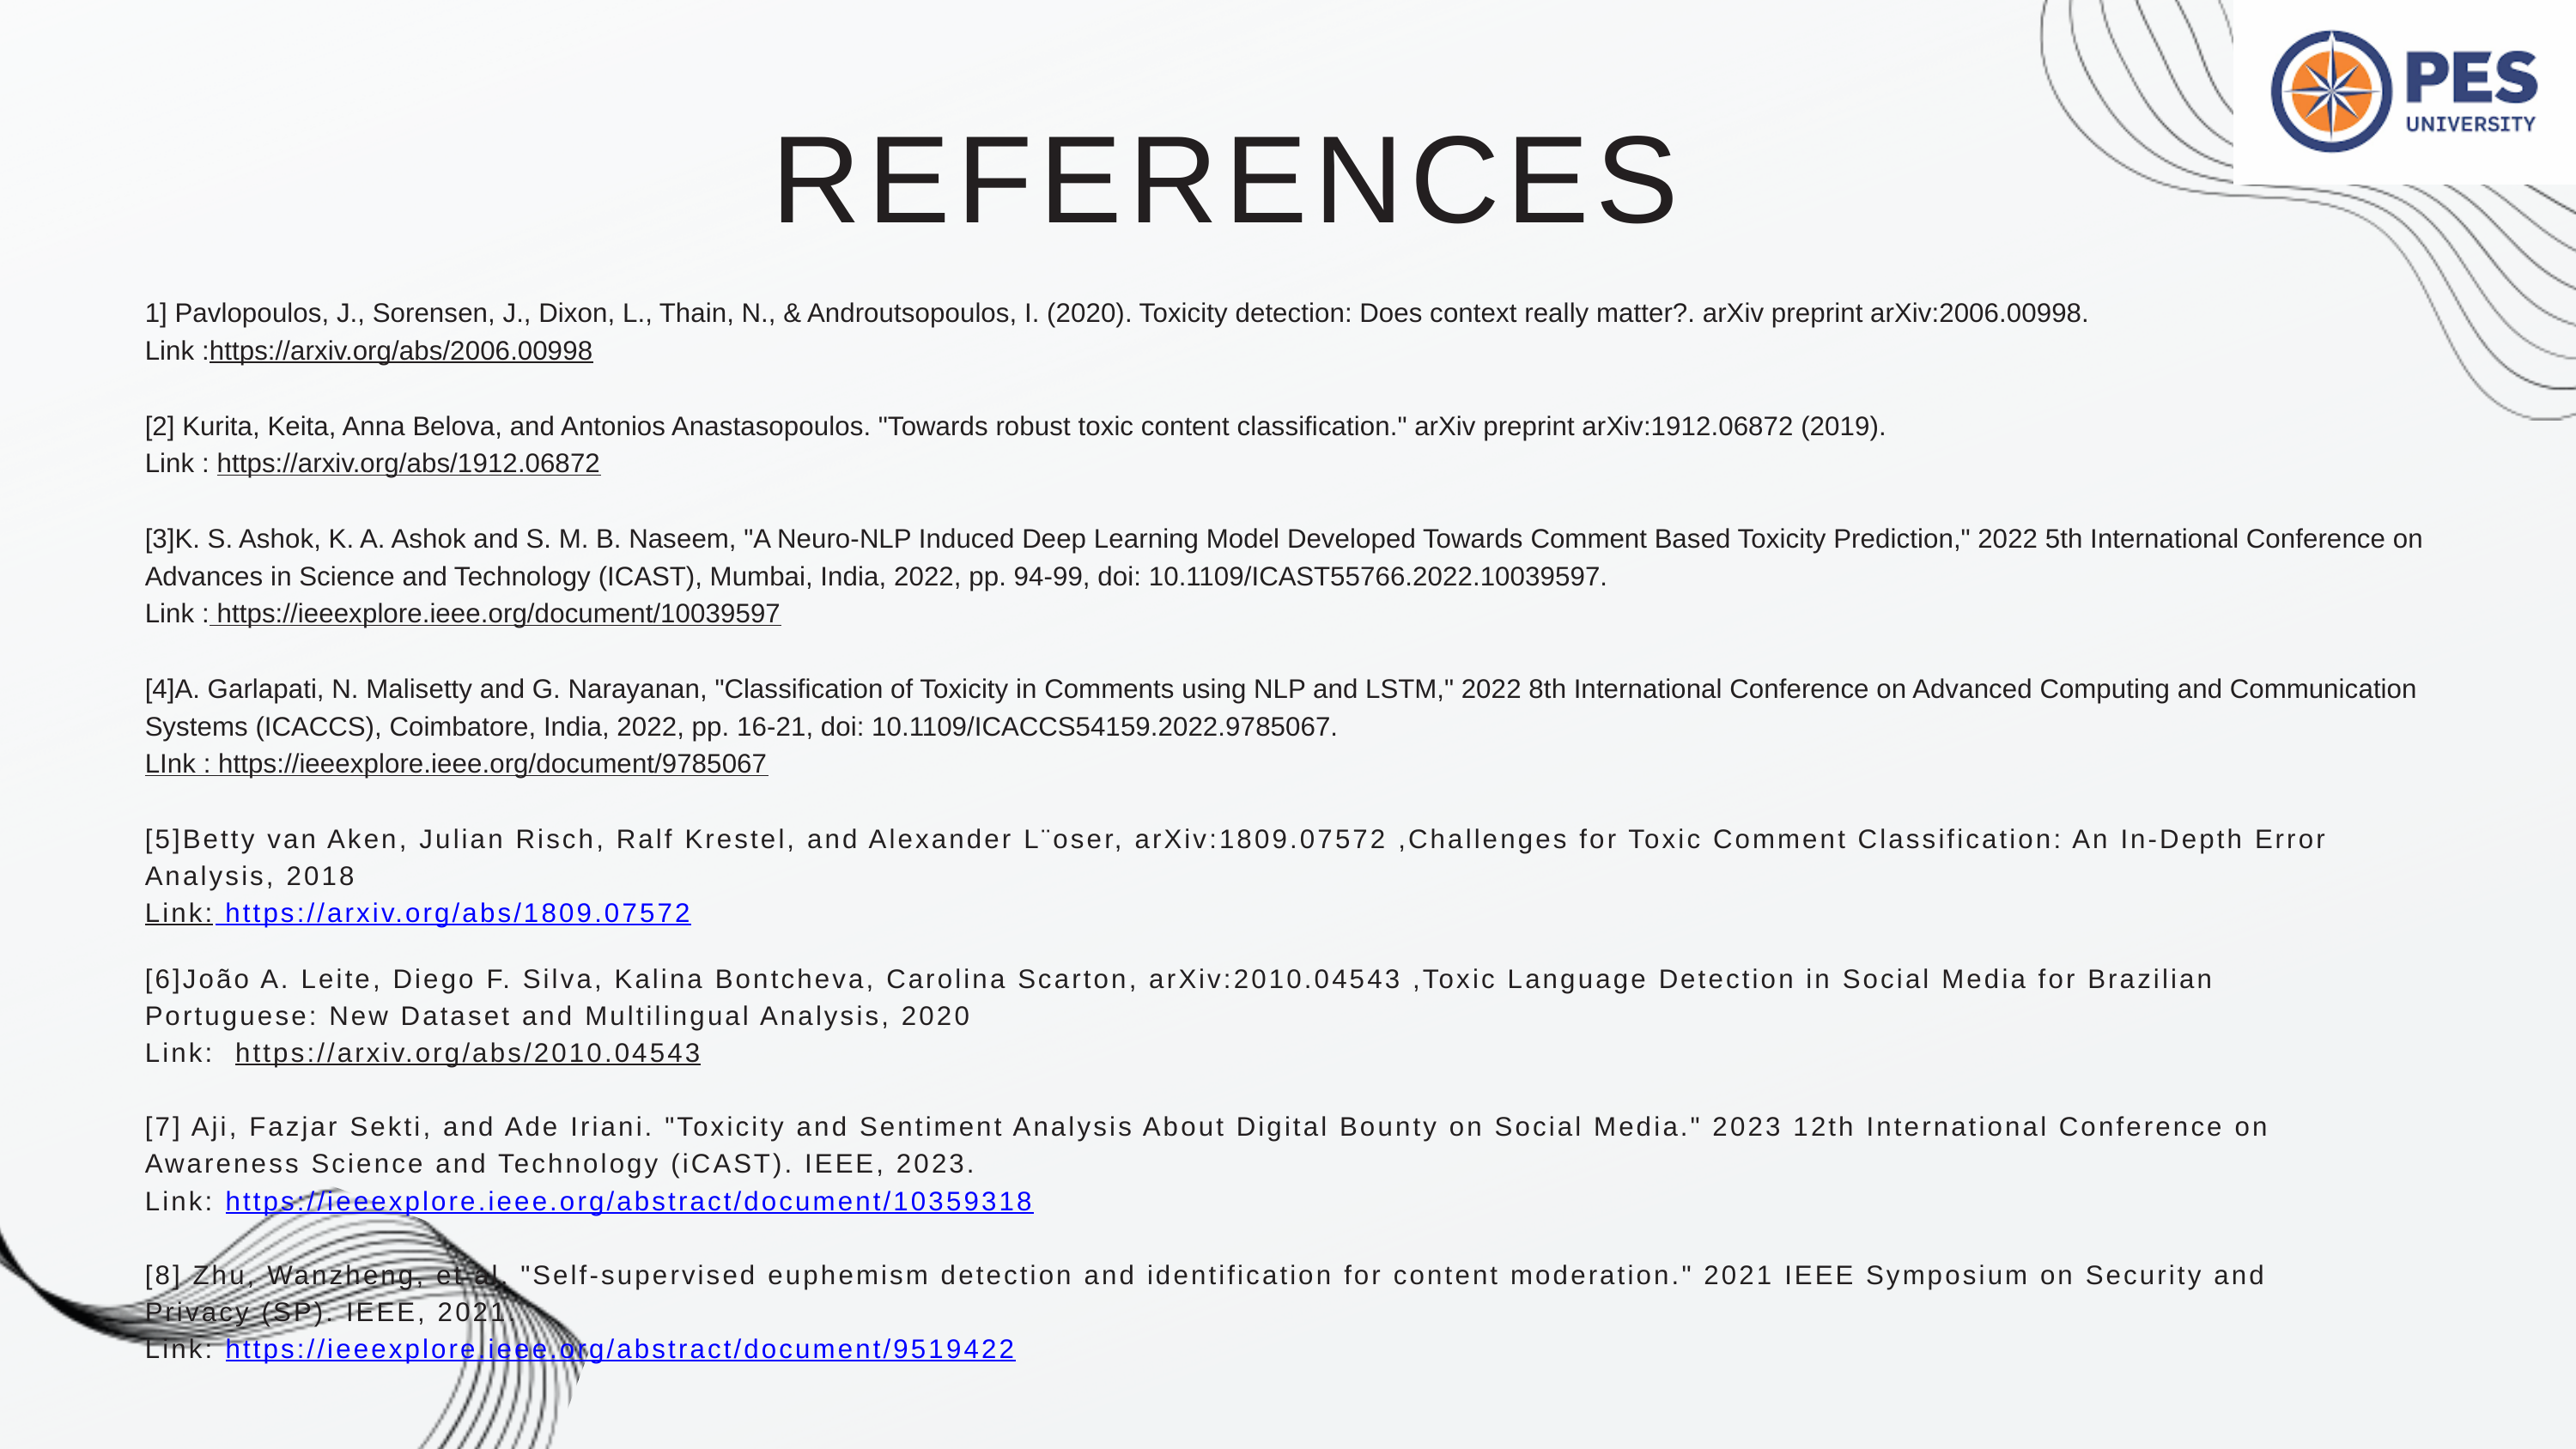

REFERENCES
1] Pavlopoulos, J., Sorensen, J., Dixon, L., Thain, N., & Androutsopoulos, I. (2020). Toxicity detection: Does context really matter?. arXiv preprint arXiv:2006.00998.
Link :https://arxiv.org/abs/2006.00998

[2] Kurita, Keita, Anna Belova, and Antonios Anastasopoulos. "Towards robust toxic content classification." arXiv preprint arXiv:1912.06872 (2019).
Link : https://arxiv.org/abs/1912.06872

[3]K. S. Ashok, K. A. Ashok and S. M. B. Naseem, "A Neuro-NLP Induced Deep Learning Model Developed Towards Comment Based Toxicity Prediction," 2022 5th International Conference on Advances in Science and Technology (ICAST), Mumbai, India, 2022, pp. 94-99, doi: 10.1109/ICAST55766.2022.10039597.
Link : https://ieeexplore.ieee.org/document/10039597

[4]A. Garlapati, N. Malisetty and G. Narayanan, "Classification of Toxicity in Comments using NLP and LSTM," 2022 8th International Conference on Advanced Computing and Communication Systems (ICACCS), Coimbatore, India, 2022, pp. 16-21, doi: 10.1109/ICACCS54159.2022.9785067.
LInk : https://ieeexplore.ieee.org/document/9785067

[5]Betty van Aken, Julian Risch, Ralf Krestel, and Alexander L¨oser, arXiv:1809.07572 ,Challenges for Toxic Comment Classification: An In-Depth Error Analysis, 2018
Link: https://arxiv.org/abs/1809.07572

[6]João A. Leite, Diego F. Silva, Kalina Bontcheva, Carolina Scarton, arXiv:2010.04543 ,Toxic Language Detection in Social Media for Brazilian Portuguese: New Dataset and Multilingual Analysis, 2020
Link:  https://arxiv.org/abs/2010.04543

[7] Aji, Fazjar Sekti, and Ade Iriani. "Toxicity and Sentiment Analysis About Digital Bounty on Social Media." 2023 12th International Conference on Awareness Science and Technology (iCAST). IEEE, 2023.
Link: https://ieeexplore.ieee.org/abstract/document/10359318

[8] Zhu, Wanzheng, et al. "Self-supervised euphemism detection and identification for content moderation." 2021 IEEE Symposium on Security and Privacy (SP). IEEE, 2021.
Link: https://ieeexplore.ieee.org/abstract/document/9519422